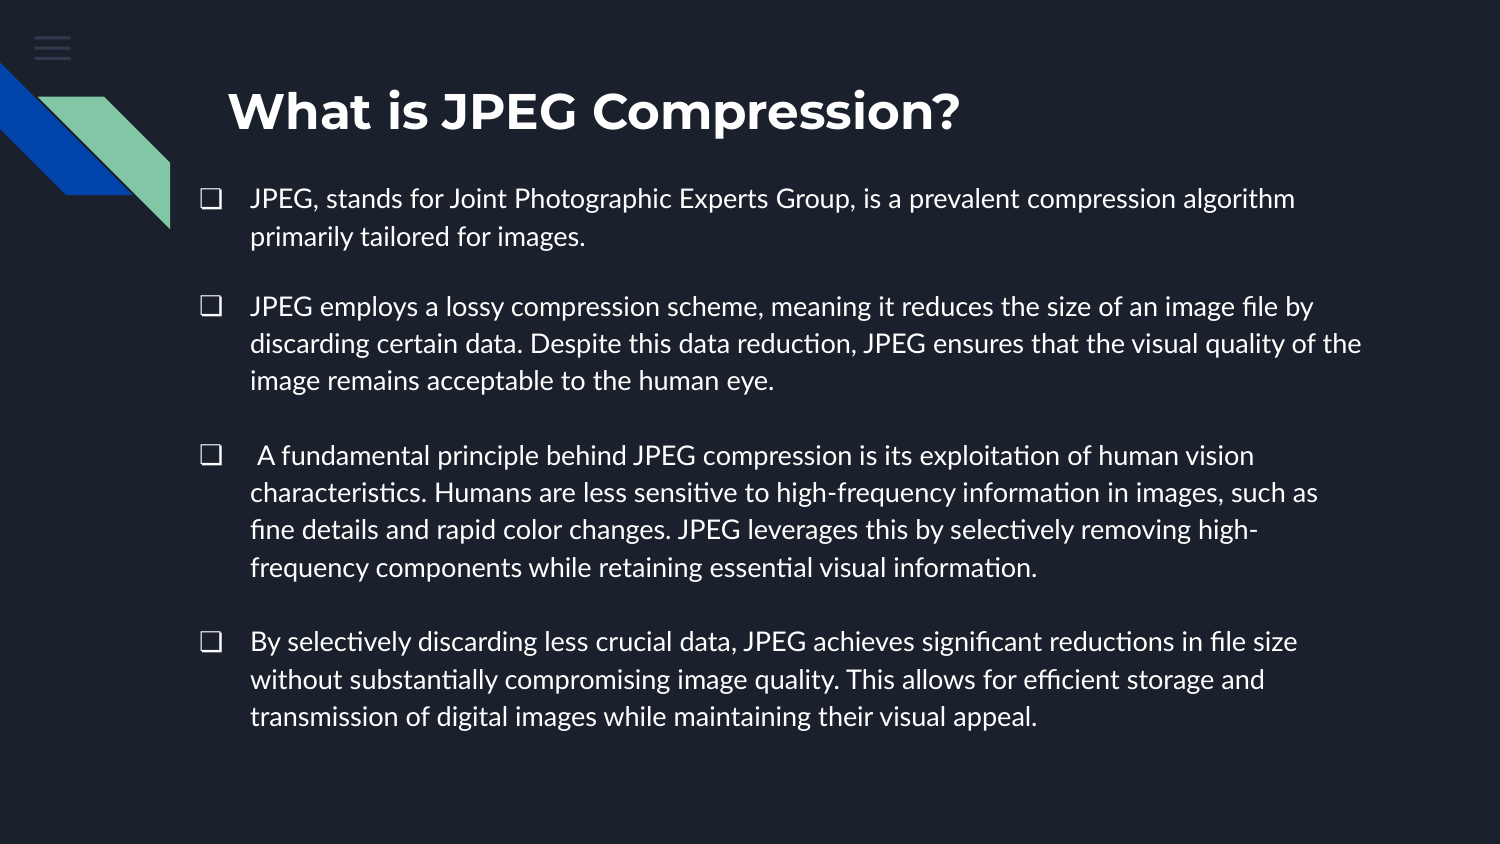

# What is JPEG Compression?
JPEG, stands for Joint Photographic Experts Group, is a prevalent compression algorithm primarily tailored for images.
JPEG employs a lossy compression scheme, meaning it reduces the size of an image file by discarding certain data. Despite this data reduction, JPEG ensures that the visual quality of the image remains acceptable to the human eye.
 A fundamental principle behind JPEG compression is its exploitation of human vision characteristics. Humans are less sensitive to high-frequency information in images, such as fine details and rapid color changes. JPEG leverages this by selectively removing high-frequency components while retaining essential visual information.
By selectively discarding less crucial data, JPEG achieves significant reductions in file size without substantially compromising image quality. This allows for efficient storage and transmission of digital images while maintaining their visual appeal.